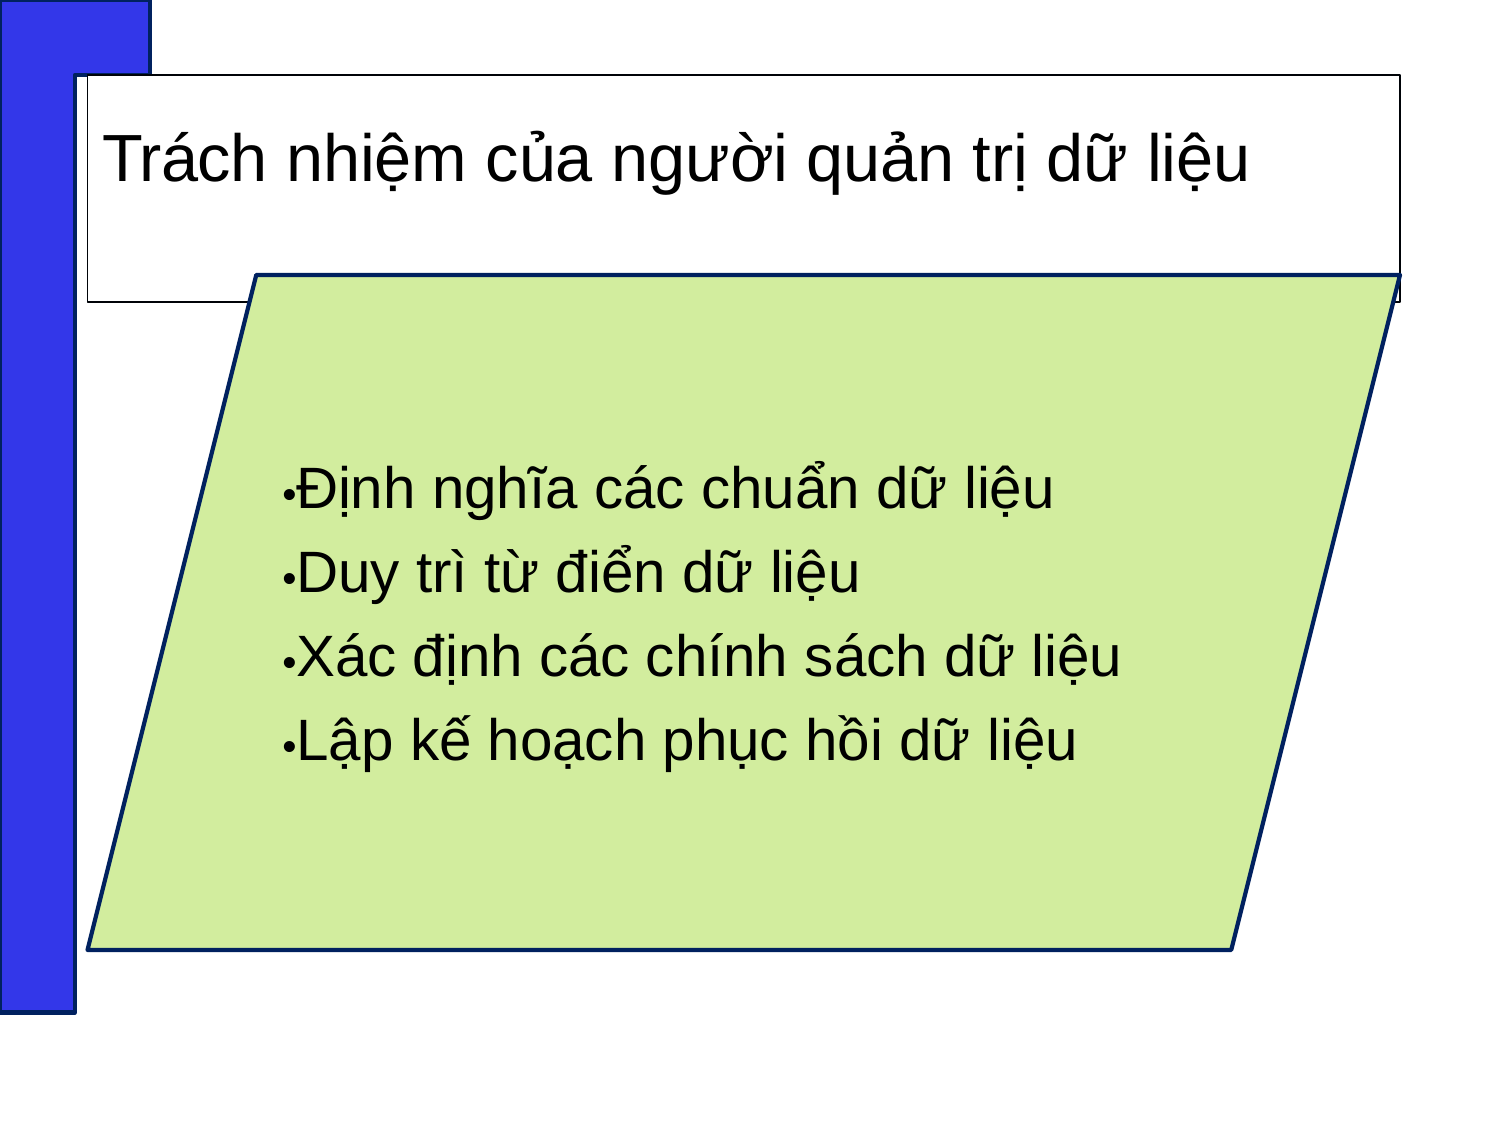

# Trách nhiệm của người quản trị dữ liệu

•Định nghĩa các chuẩn dữ liệu
•Duy trì từ điển dữ liệu
•Xác định các chính sách dữ liệu
•Lập kế hoạch phục hồi dữ liệu